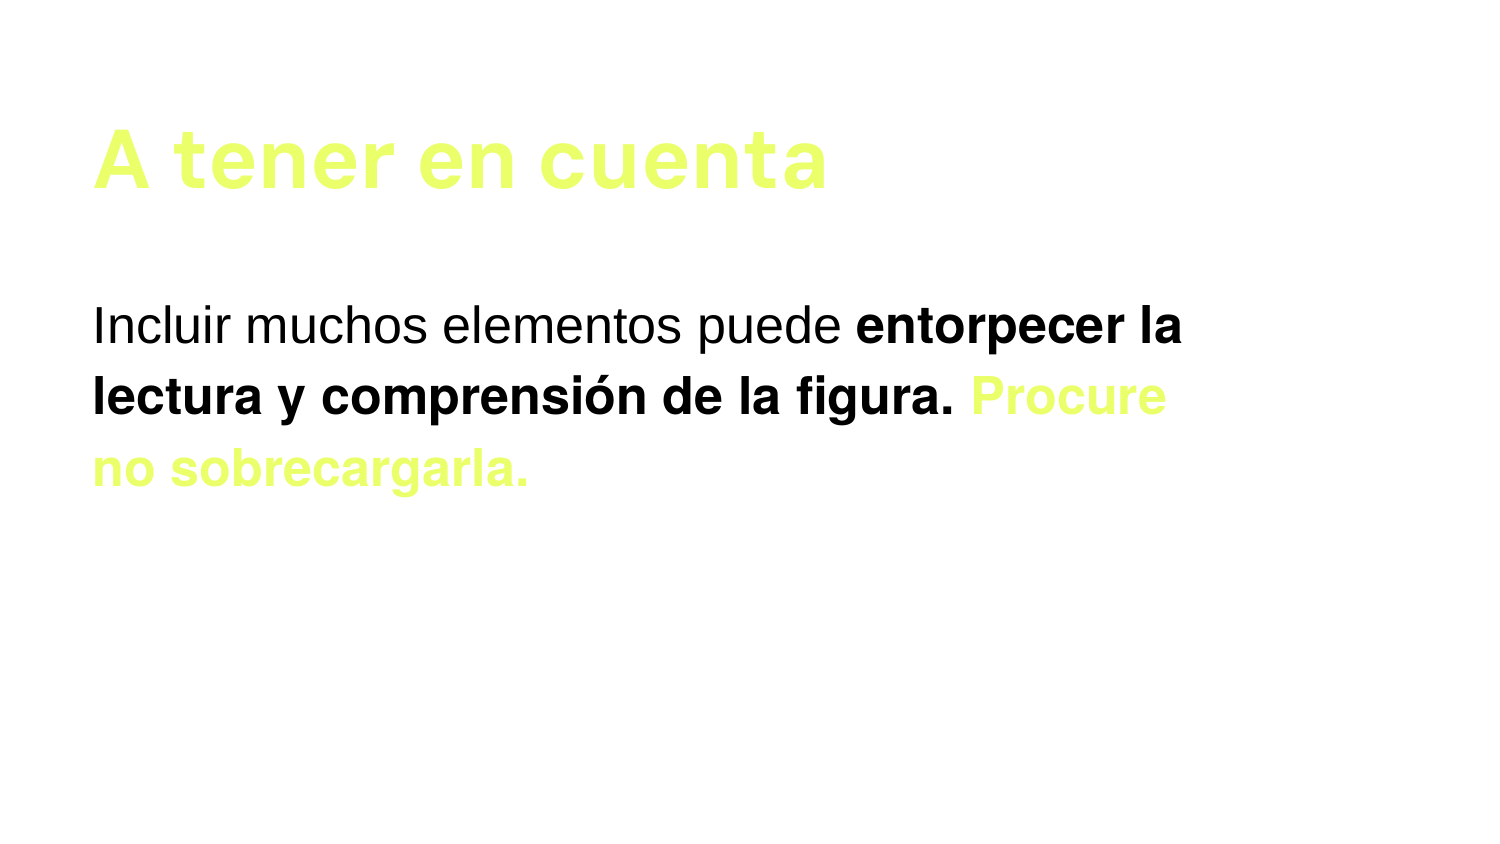

A tener en cuenta
Incluir muchos elementos puede entorpecer la lectura y comprensión de la figura. Procure no sobrecargarla.